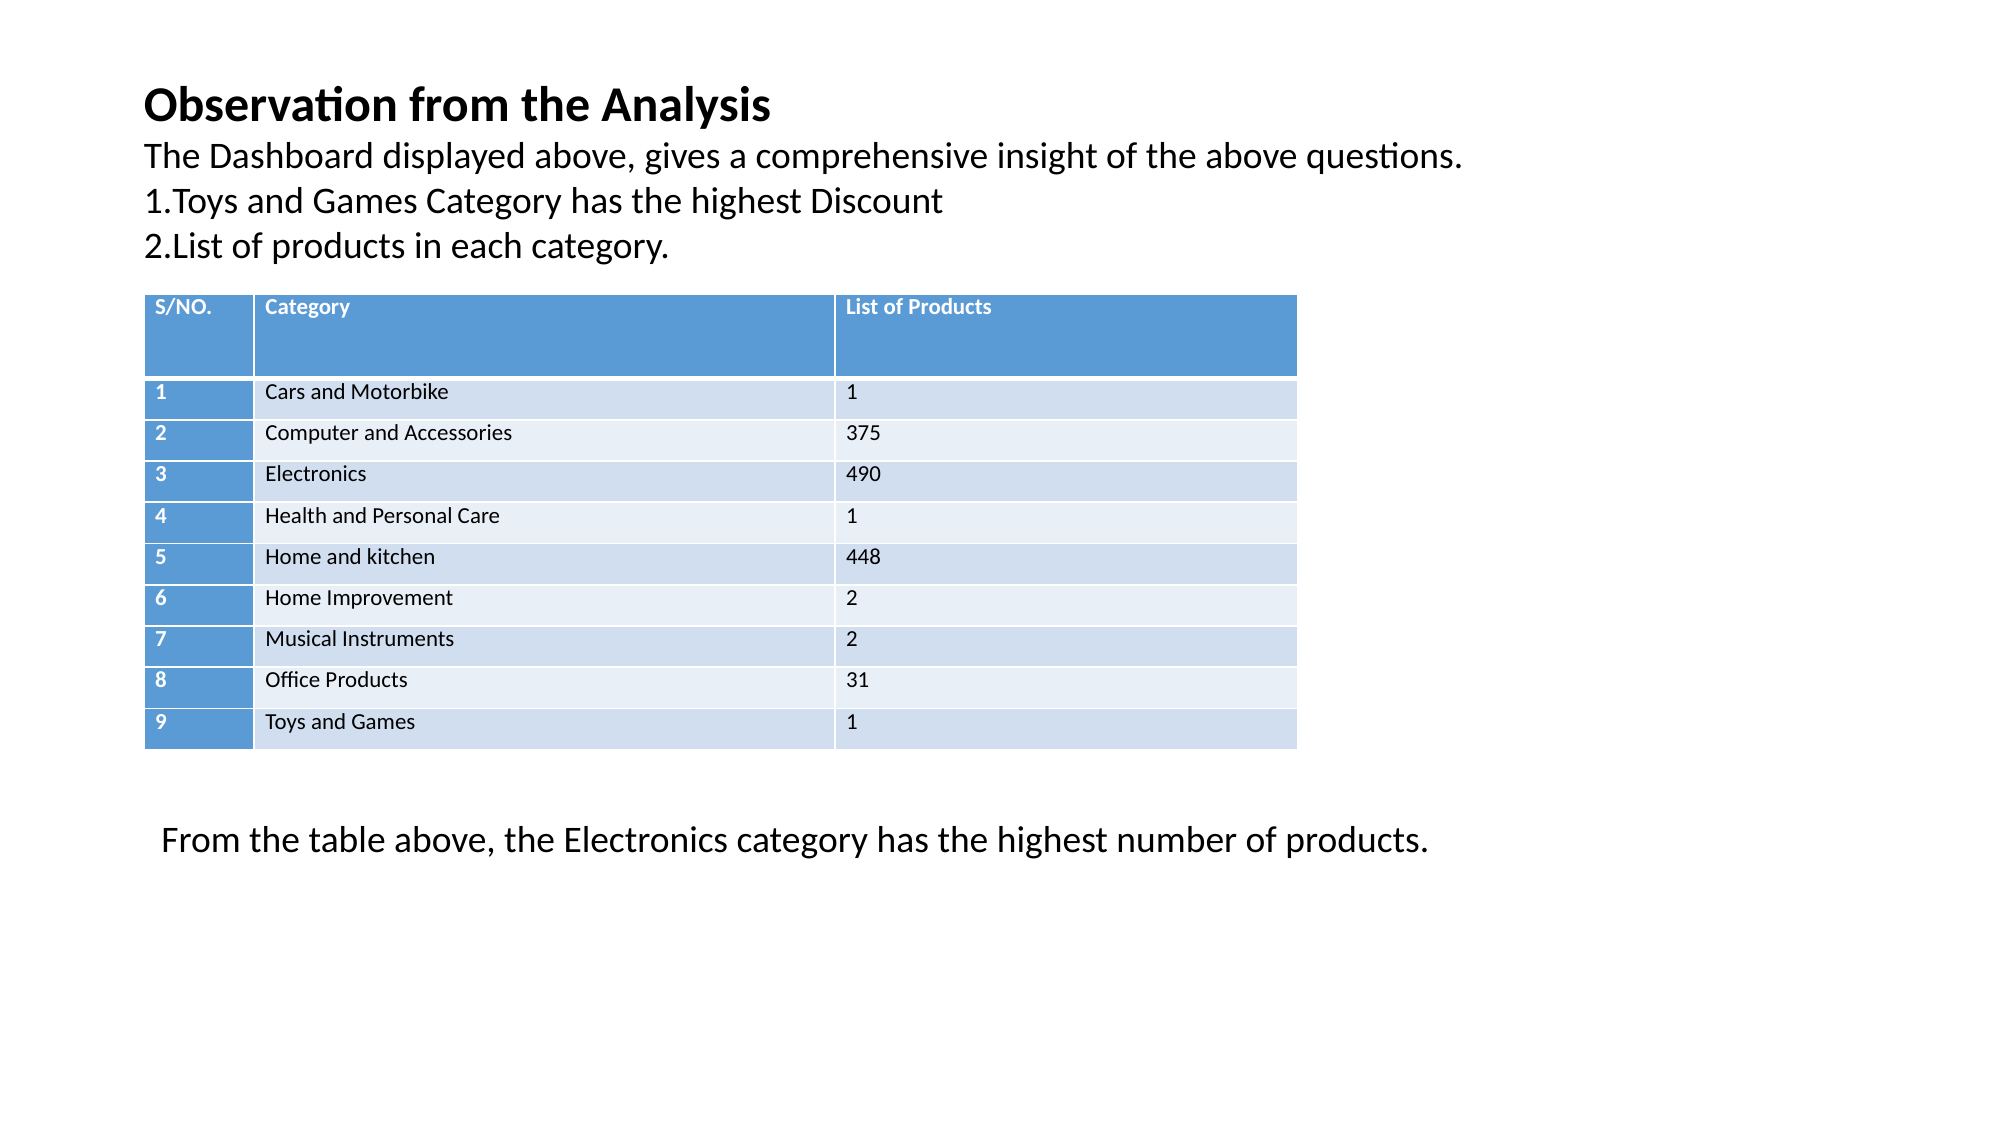

Observation from the Analysis
The Dashboard displayed above, gives a comprehensive insight of the above questions.
Toys and Games Category has the highest Discount
List of products in each category.

| S/NO. | Category | List of Products |
| --- | --- | --- |
| 1 | Cars and Motorbike | 1 |
| 2 | Computer and Accessories | 375 |
| 3 | Electronics | 490 |
| 4 | Health and Personal Care | 1 |
| 5 | Home and kitchen | 448 |
| 6 | Home Improvement | 2 |
| 7 | Musical Instruments | 2 |
| 8 | Office Products | 31 |
| 9 | Toys and Games | 1 |
From the table above, the Electronics category has the highest number of products.